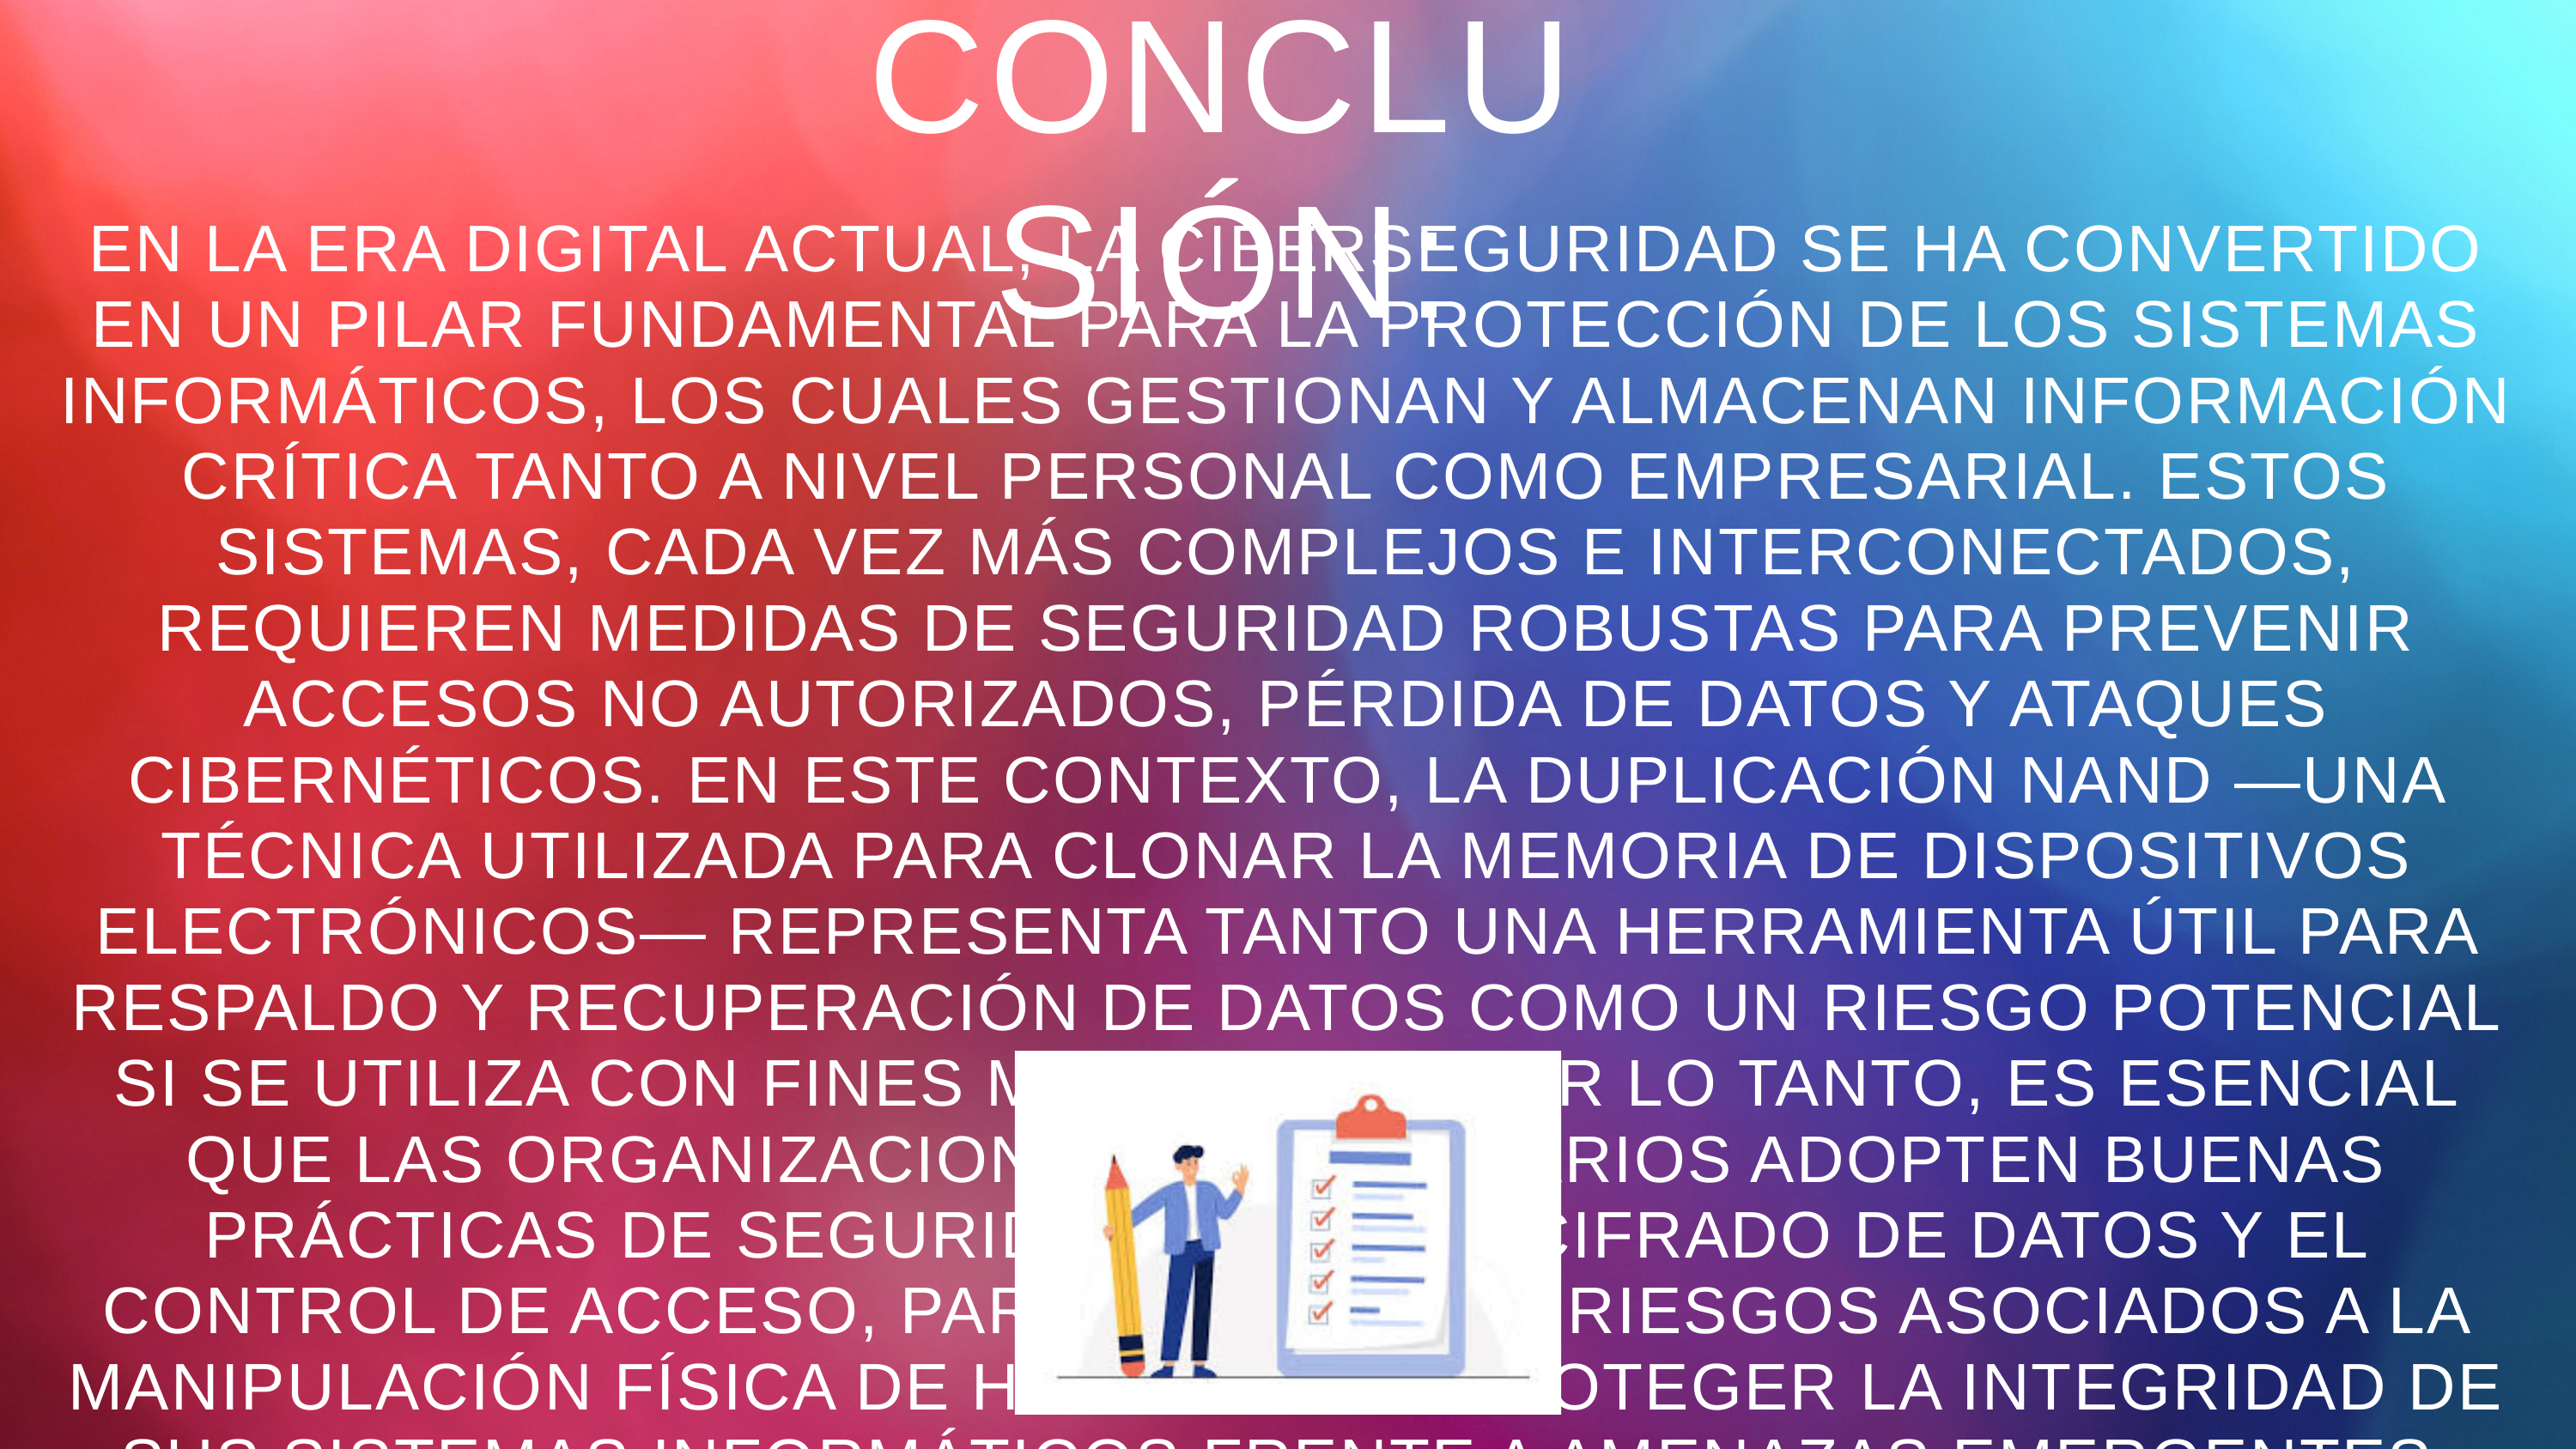

CONCLUSIÓN:
EN LA ERA DIGITAL ACTUAL, LA CIBERSEGURIDAD SE HA CONVERTIDO EN UN PILAR FUNDAMENTAL PARA LA PROTECCIÓN DE LOS SISTEMAS INFORMÁTICOS, LOS CUALES GESTIONAN Y ALMACENAN INFORMACIÓN CRÍTICA TANTO A NIVEL PERSONAL COMO EMPRESARIAL. ESTOS SISTEMAS, CADA VEZ MÁS COMPLEJOS E INTERCONECTADOS, REQUIEREN MEDIDAS DE SEGURIDAD ROBUSTAS PARA PREVENIR ACCESOS NO AUTORIZADOS, PÉRDIDA DE DATOS Y ATAQUES CIBERNÉTICOS. EN ESTE CONTEXTO, LA DUPLICACIÓN NAND —UNA TÉCNICA UTILIZADA PARA CLONAR LA MEMORIA DE DISPOSITIVOS ELECTRÓNICOS— REPRESENTA TANTO UNA HERRAMIENTA ÚTIL PARA RESPALDO Y RECUPERACIÓN DE DATOS COMO UN RIESGO POTENCIAL SI SE UTILIZA CON FINES MALICIOSOS. POR LO TANTO, ES ESENCIAL QUE LAS ORGANIZACIONES Y LOS USUARIOS ADOPTEN BUENAS PRÁCTICAS DE SEGURIDAD, COMO EL CIFRADO DE DATOS Y EL CONTROL DE ACCESO, PARA MITIGAR LOS RIESGOS ASOCIADOS A LA MANIPULACIÓN FÍSICA DE HARDWARE Y PROTEGER LA INTEGRIDAD DE SUS SISTEMAS INFORMÁTICOS FRENTE A AMENAZAS EMERGENTES.